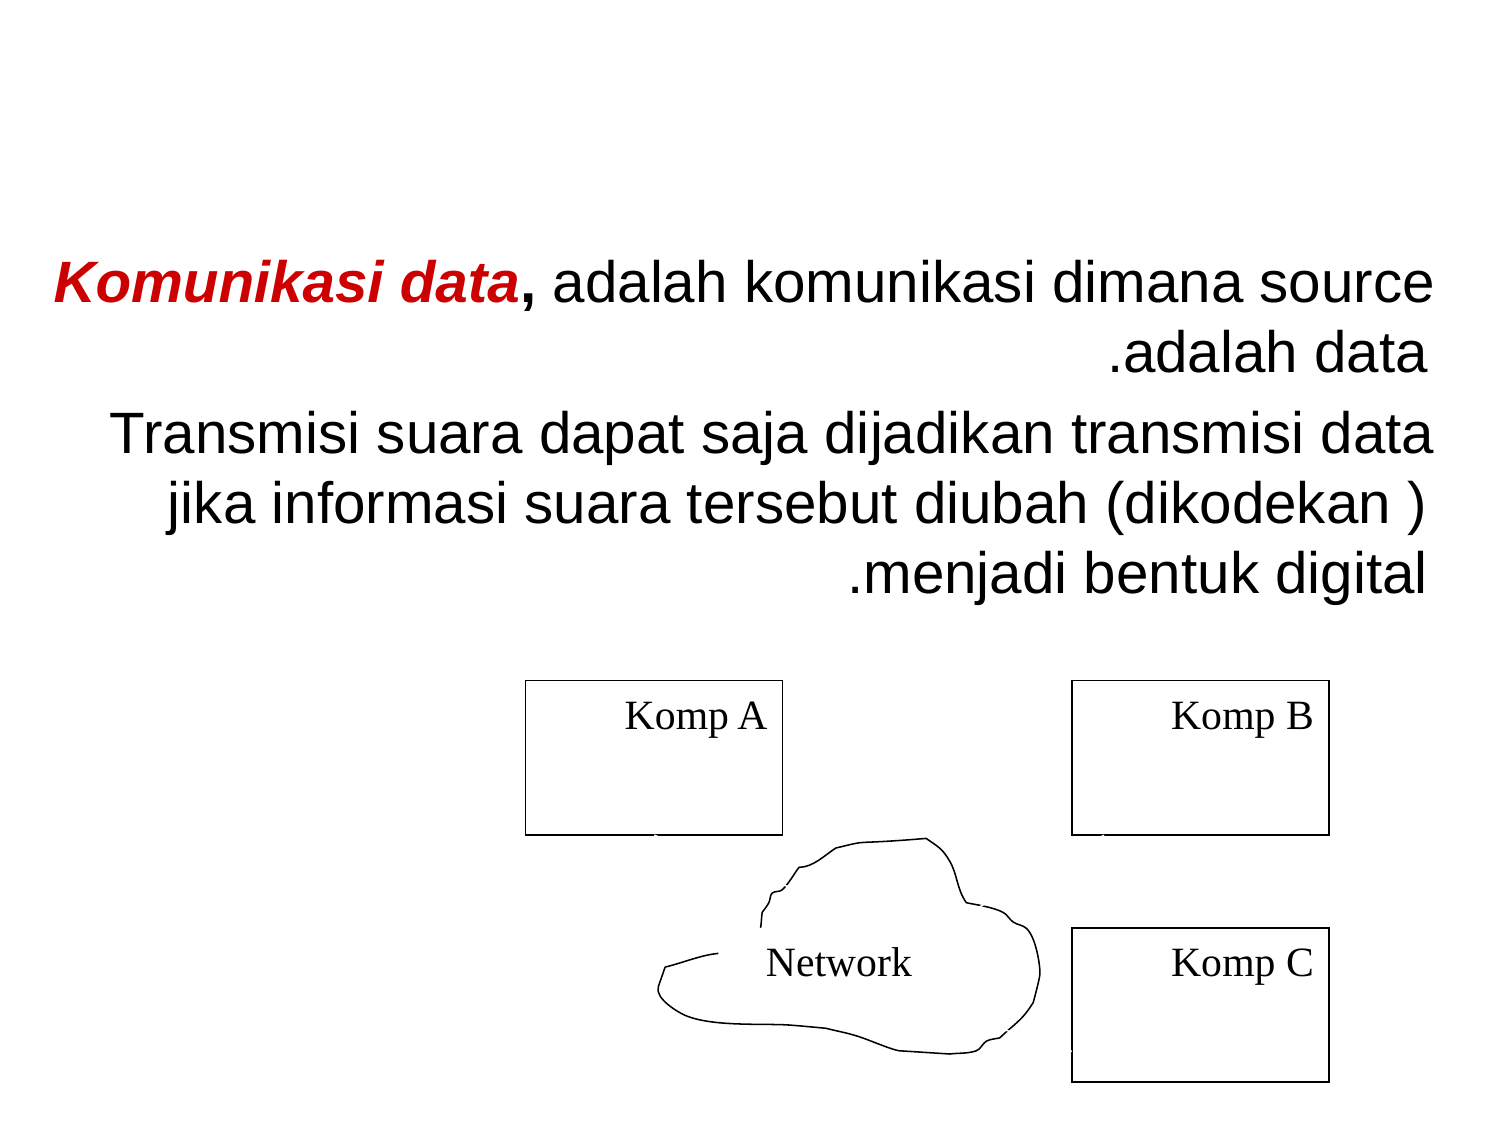

Pengenalan Komunikasi Data
   Komunikasi data, adalah komunikasi dimana source adalah data.
   Transmisi suara dapat saja dijadikan transmisi data jika informasi suara tersebut diubah (dikodekan ) menjadi bentuk digital.

Komp A
Komp B

       Network
Komp C